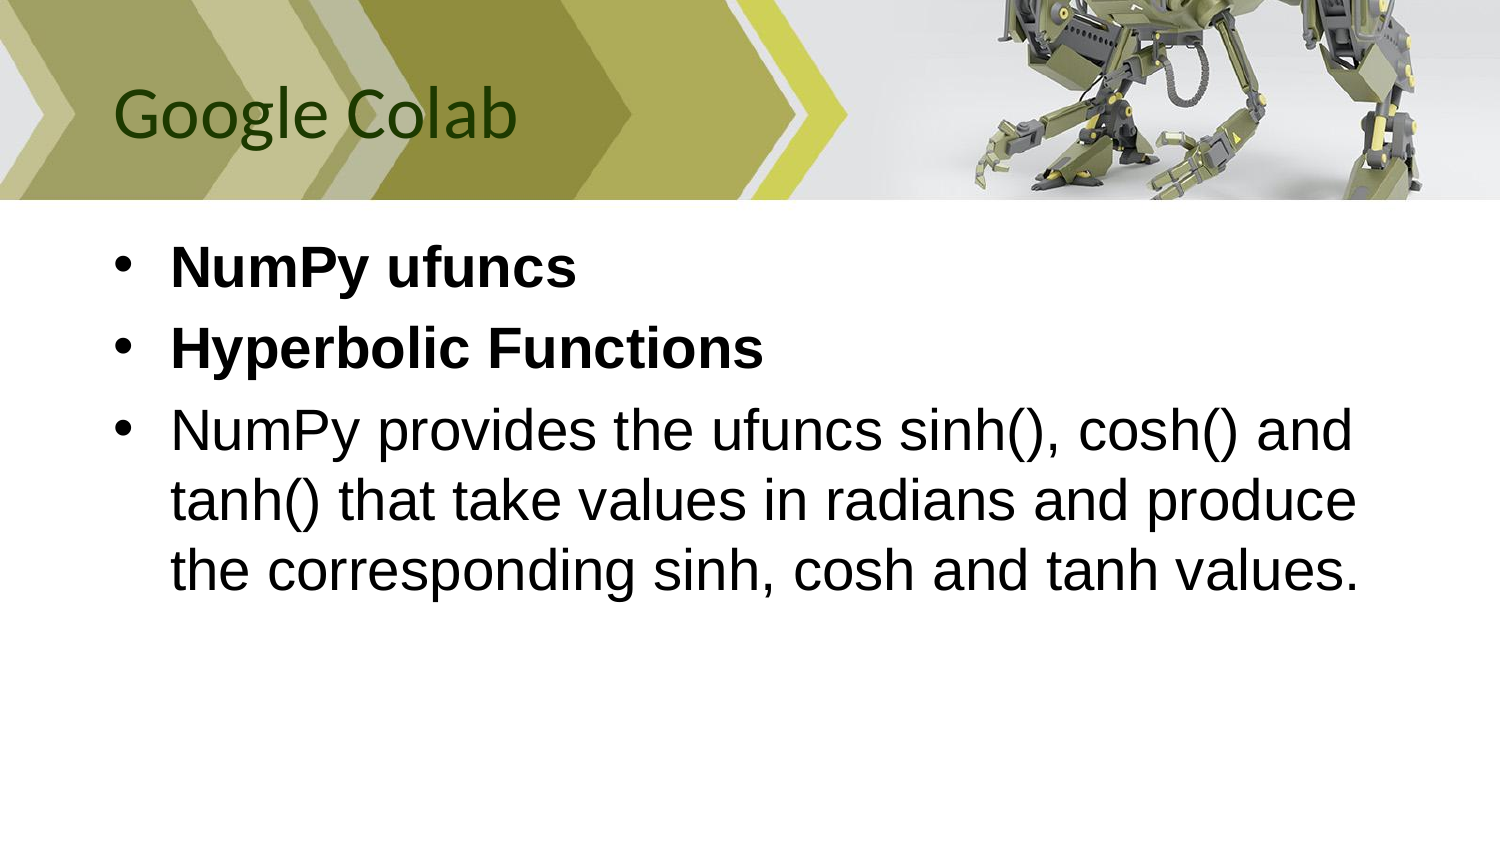

# Google Colab
NumPy ufuncs
Hyperbolic Functions
NumPy provides the ufuncs sinh(), cosh() and tanh() that take values in radians and produce the corresponding sinh, cosh and tanh values.